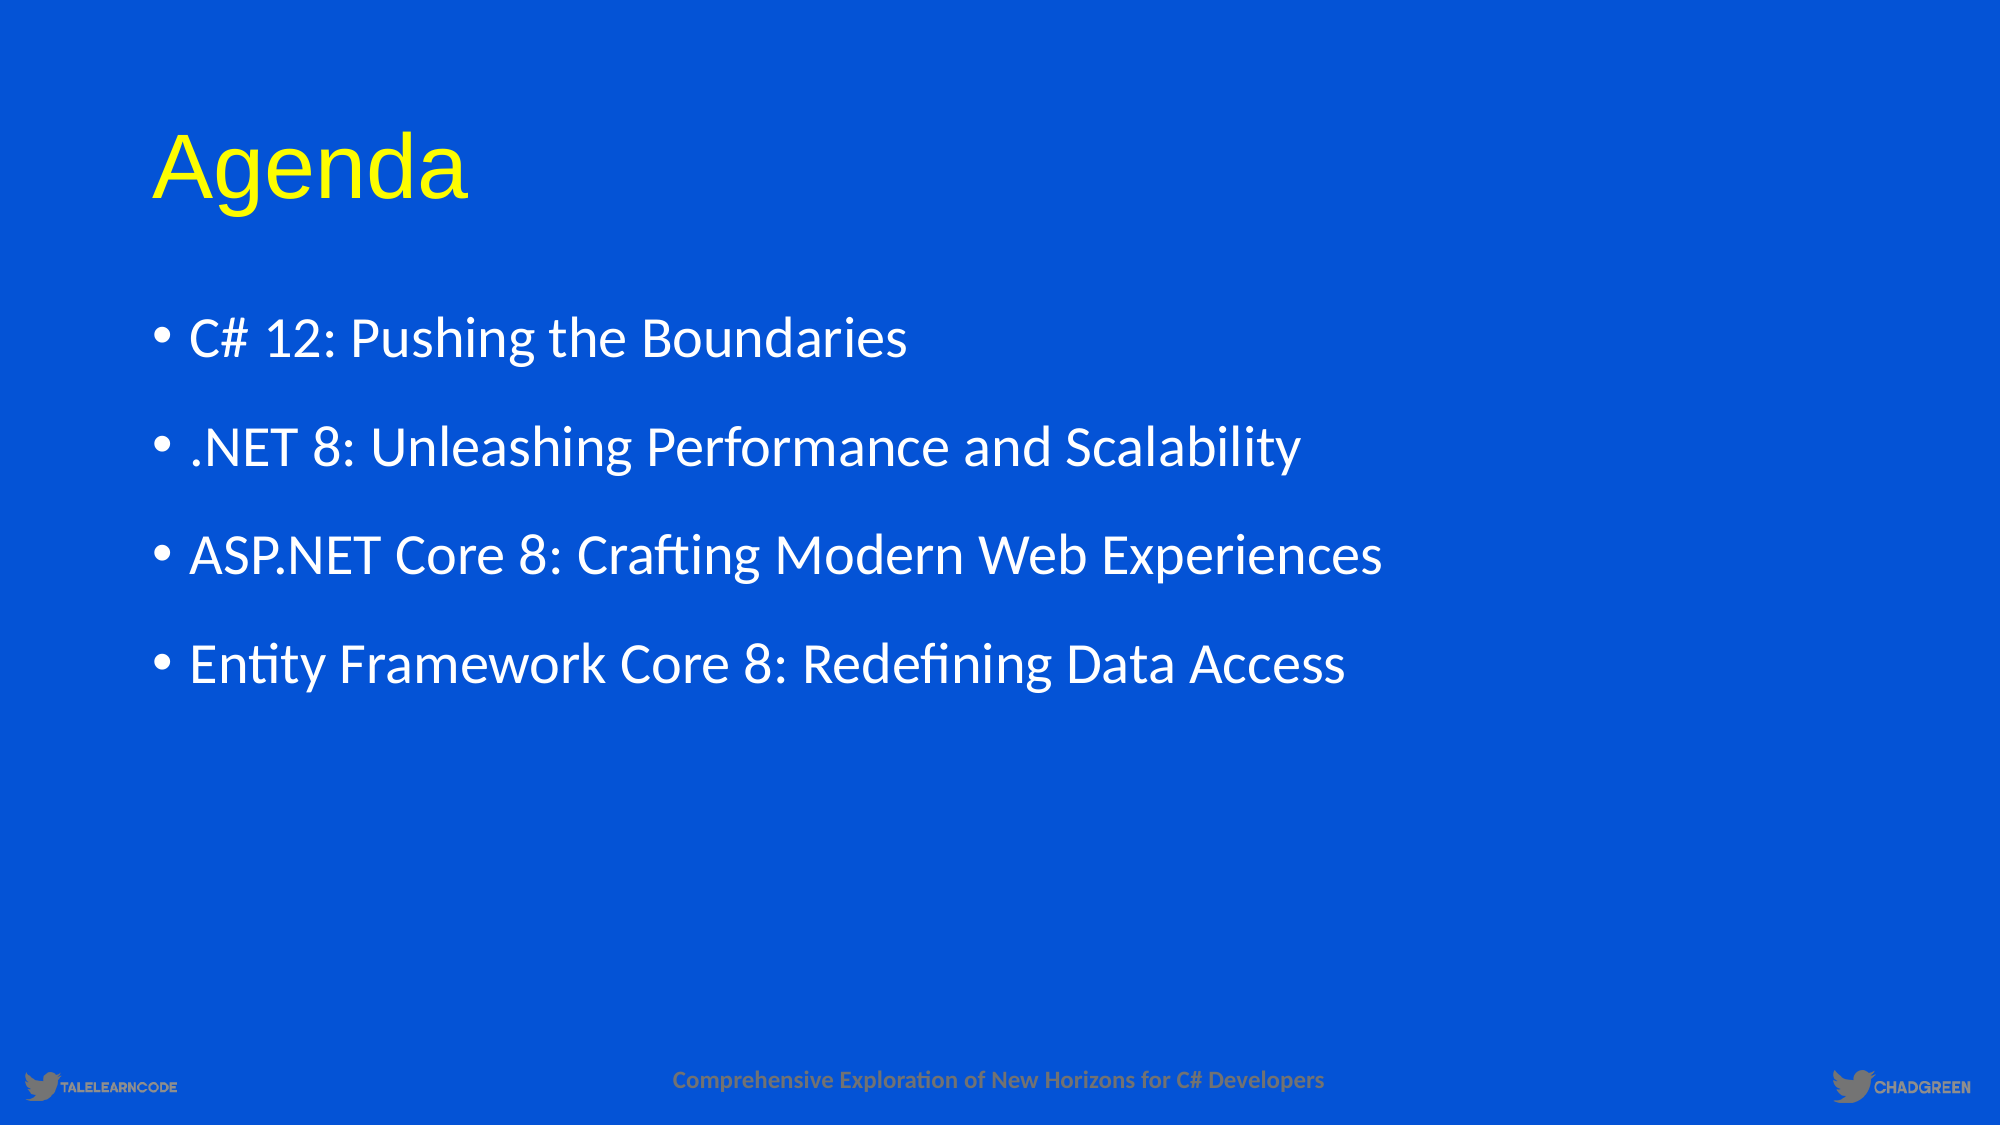

# Agenda
C# 12: Pushing the Boundaries
.NET 8: Unleashing Performance and Scalability
ASP.NET Core 8: Crafting Modern Web Experiences
Entity Framework Core 8: Redefining Data Access